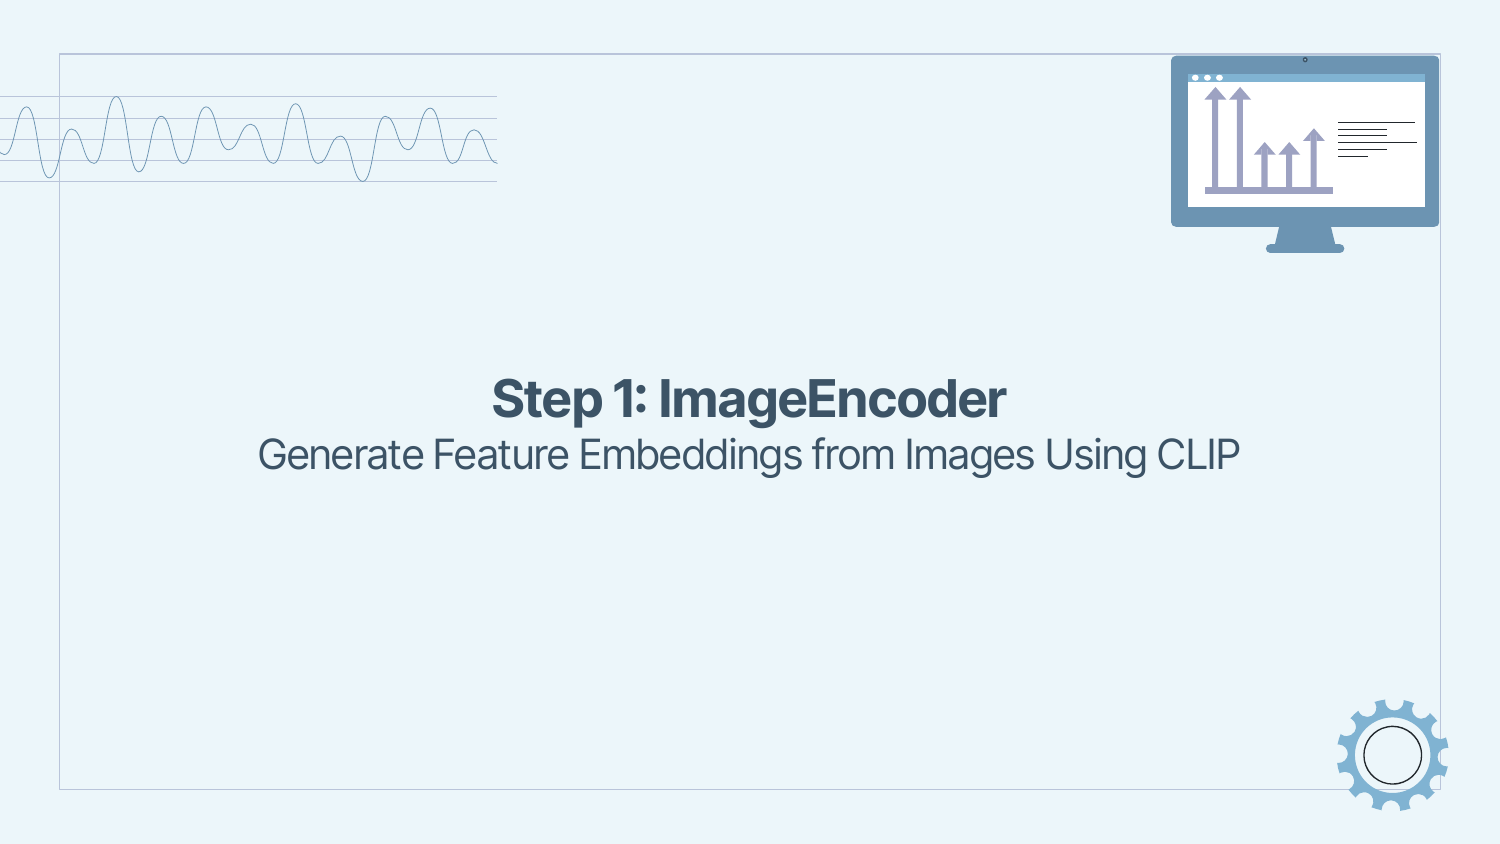

# Step 1: ImageEncoder
Generate Feature Embeddings from Images Using CLIP